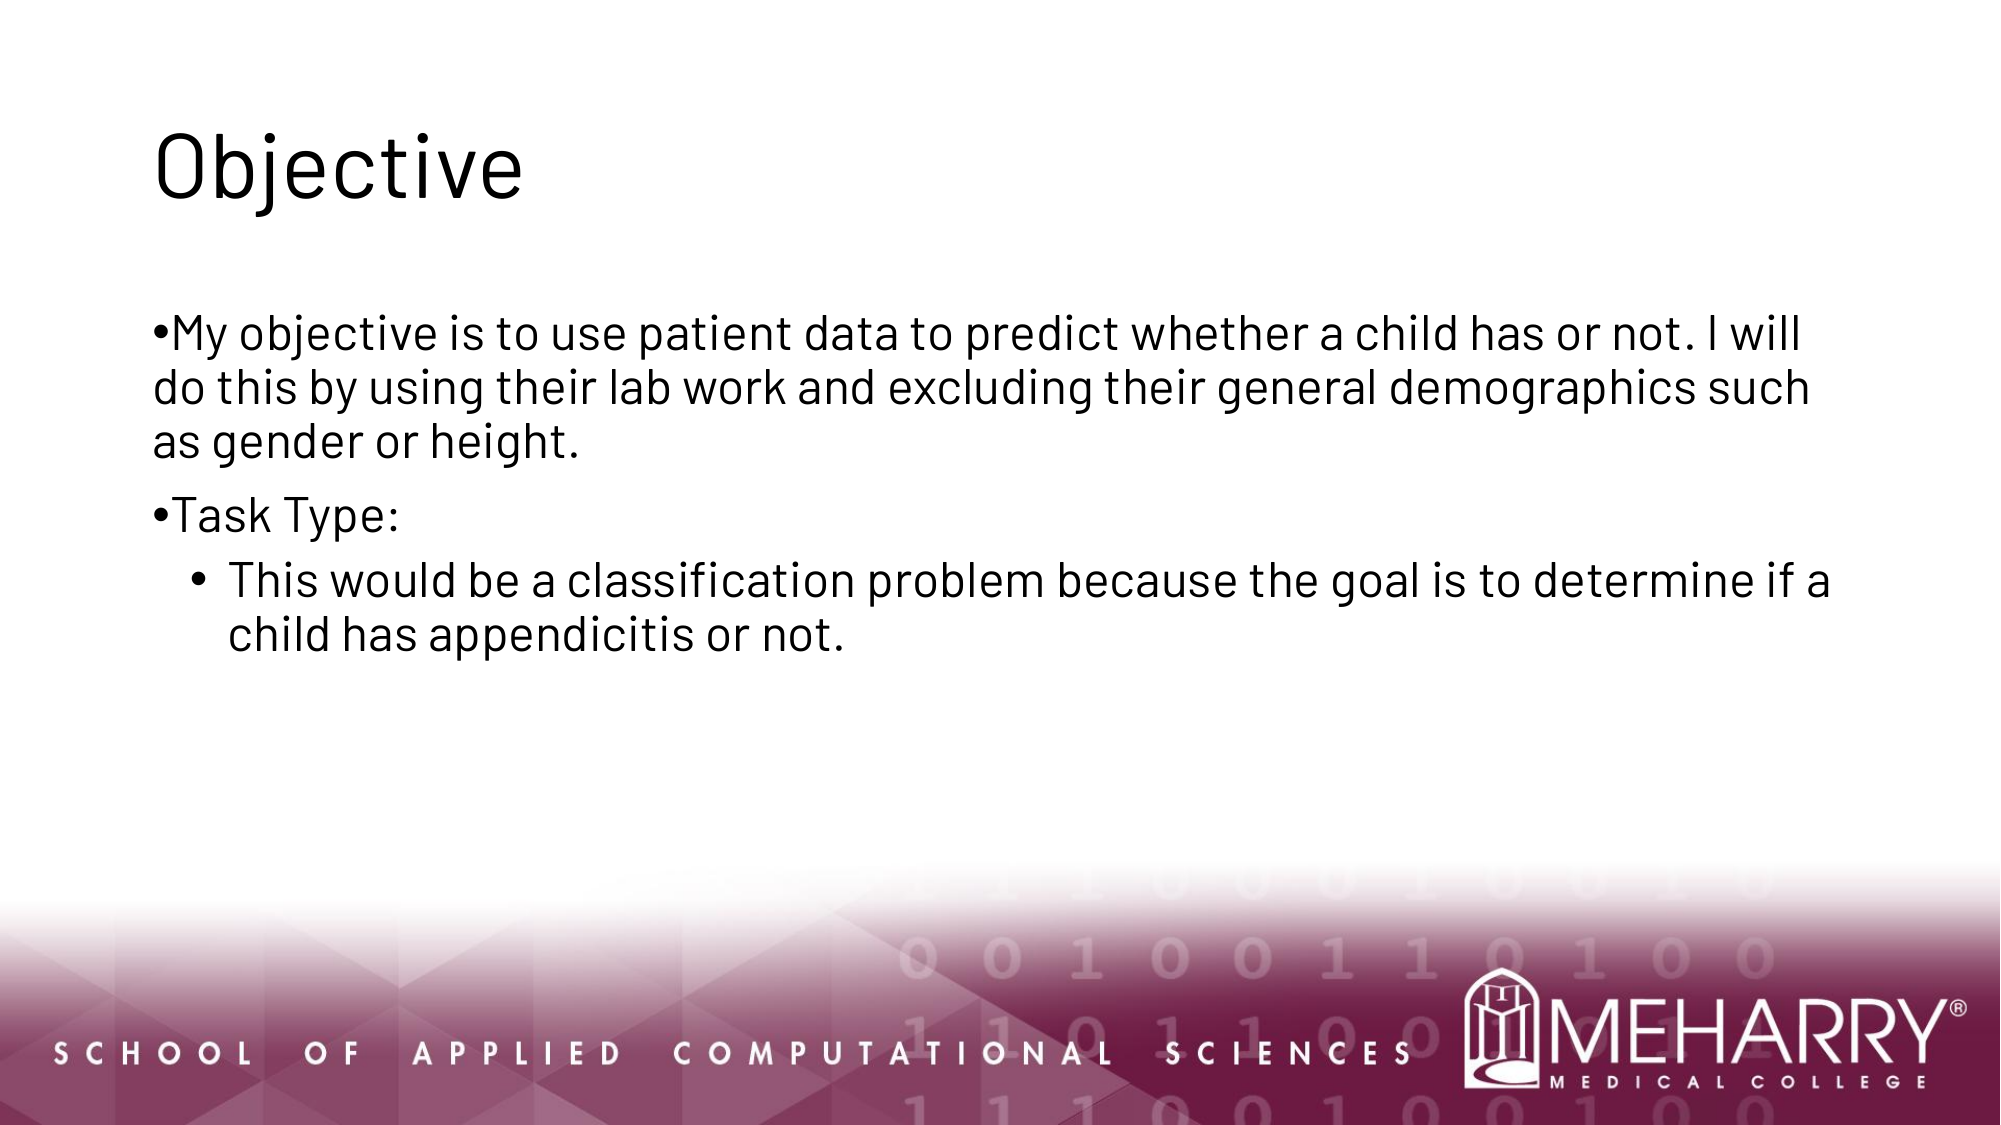

# Objective
My objective is to use patient data to predict whether a child has or not. I will do this by using their lab work and excluding their general demographics such as gender or height.
Task Type:
This would be a classification problem because the goal is to determine if a child has appendicitis or not.